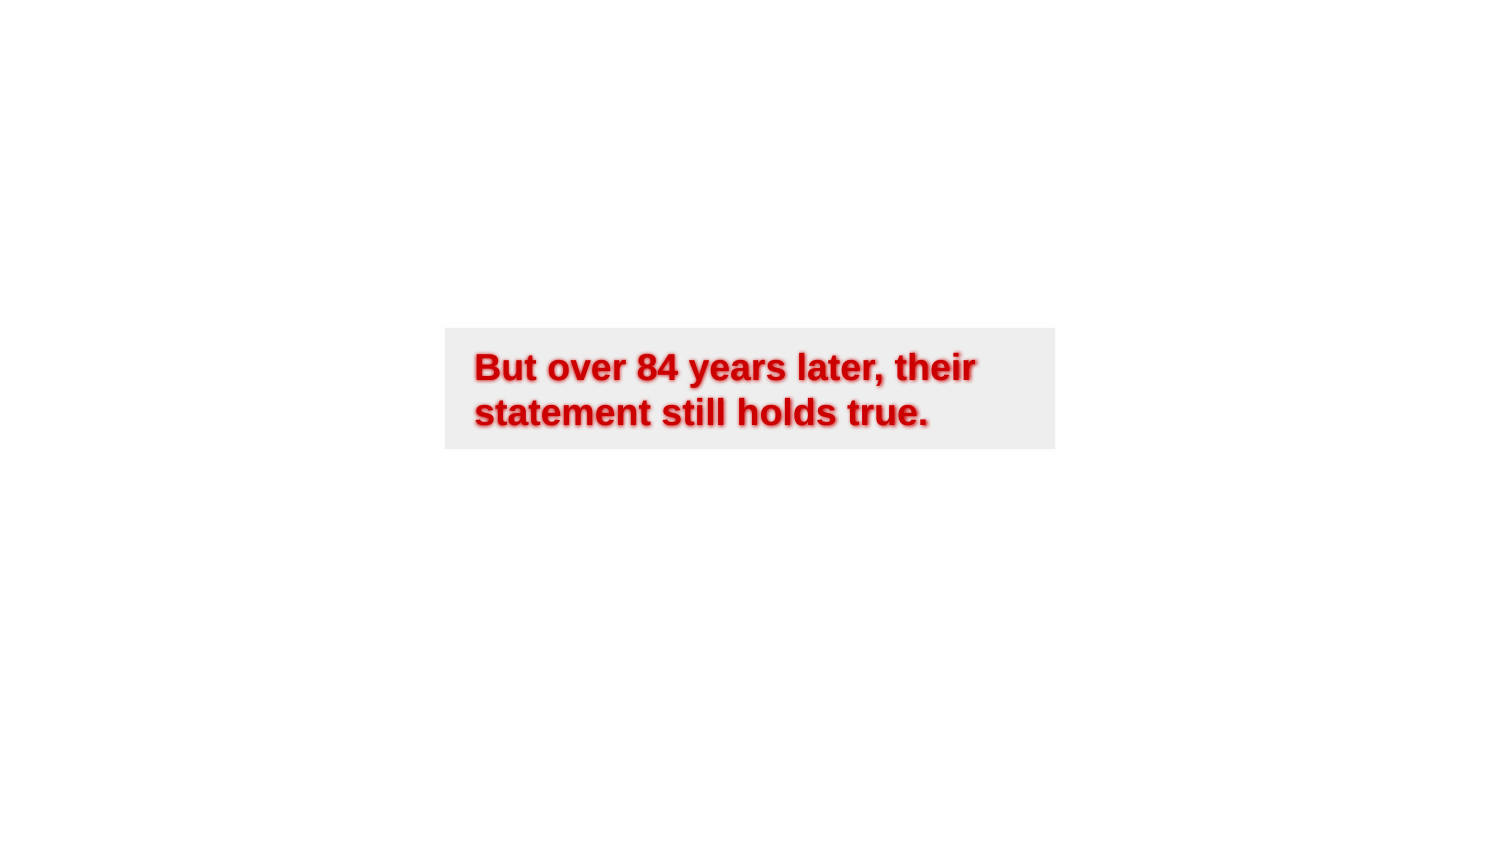

But over 84 years later, their statement still holds true.